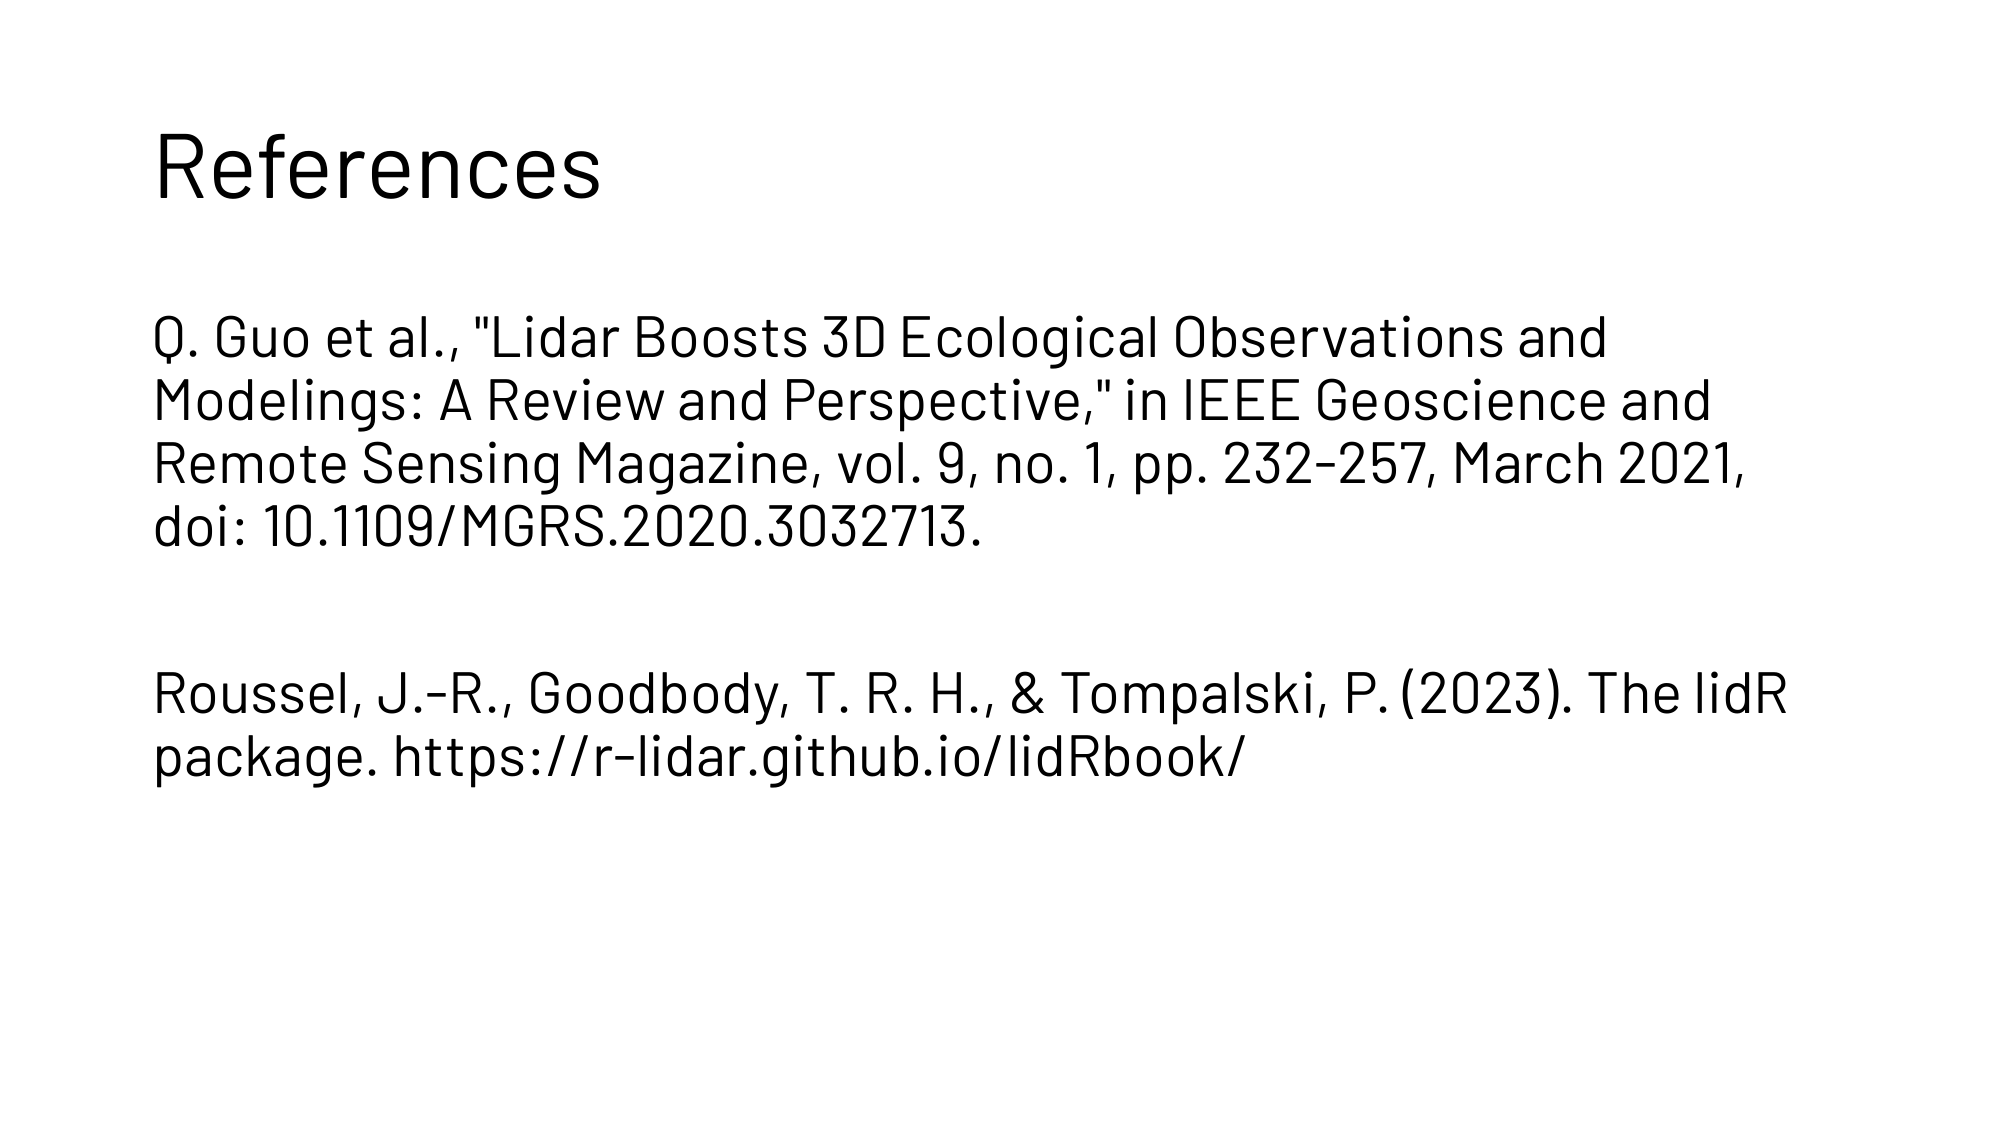

# References
Q. Guo et al., "Lidar Boosts 3D Ecological Observations and Modelings: A Review and Perspective," in IEEE Geoscience and Remote Sensing Magazine, vol. 9, no. 1, pp. 232-257, March 2021, doi: 10.1109/MGRS.2020.3032713.

Roussel, J.-R., Goodbody, T. R. H., & Tompalski, P. (2023). The lidR package. https://r-lidar.github.io/lidRbook/